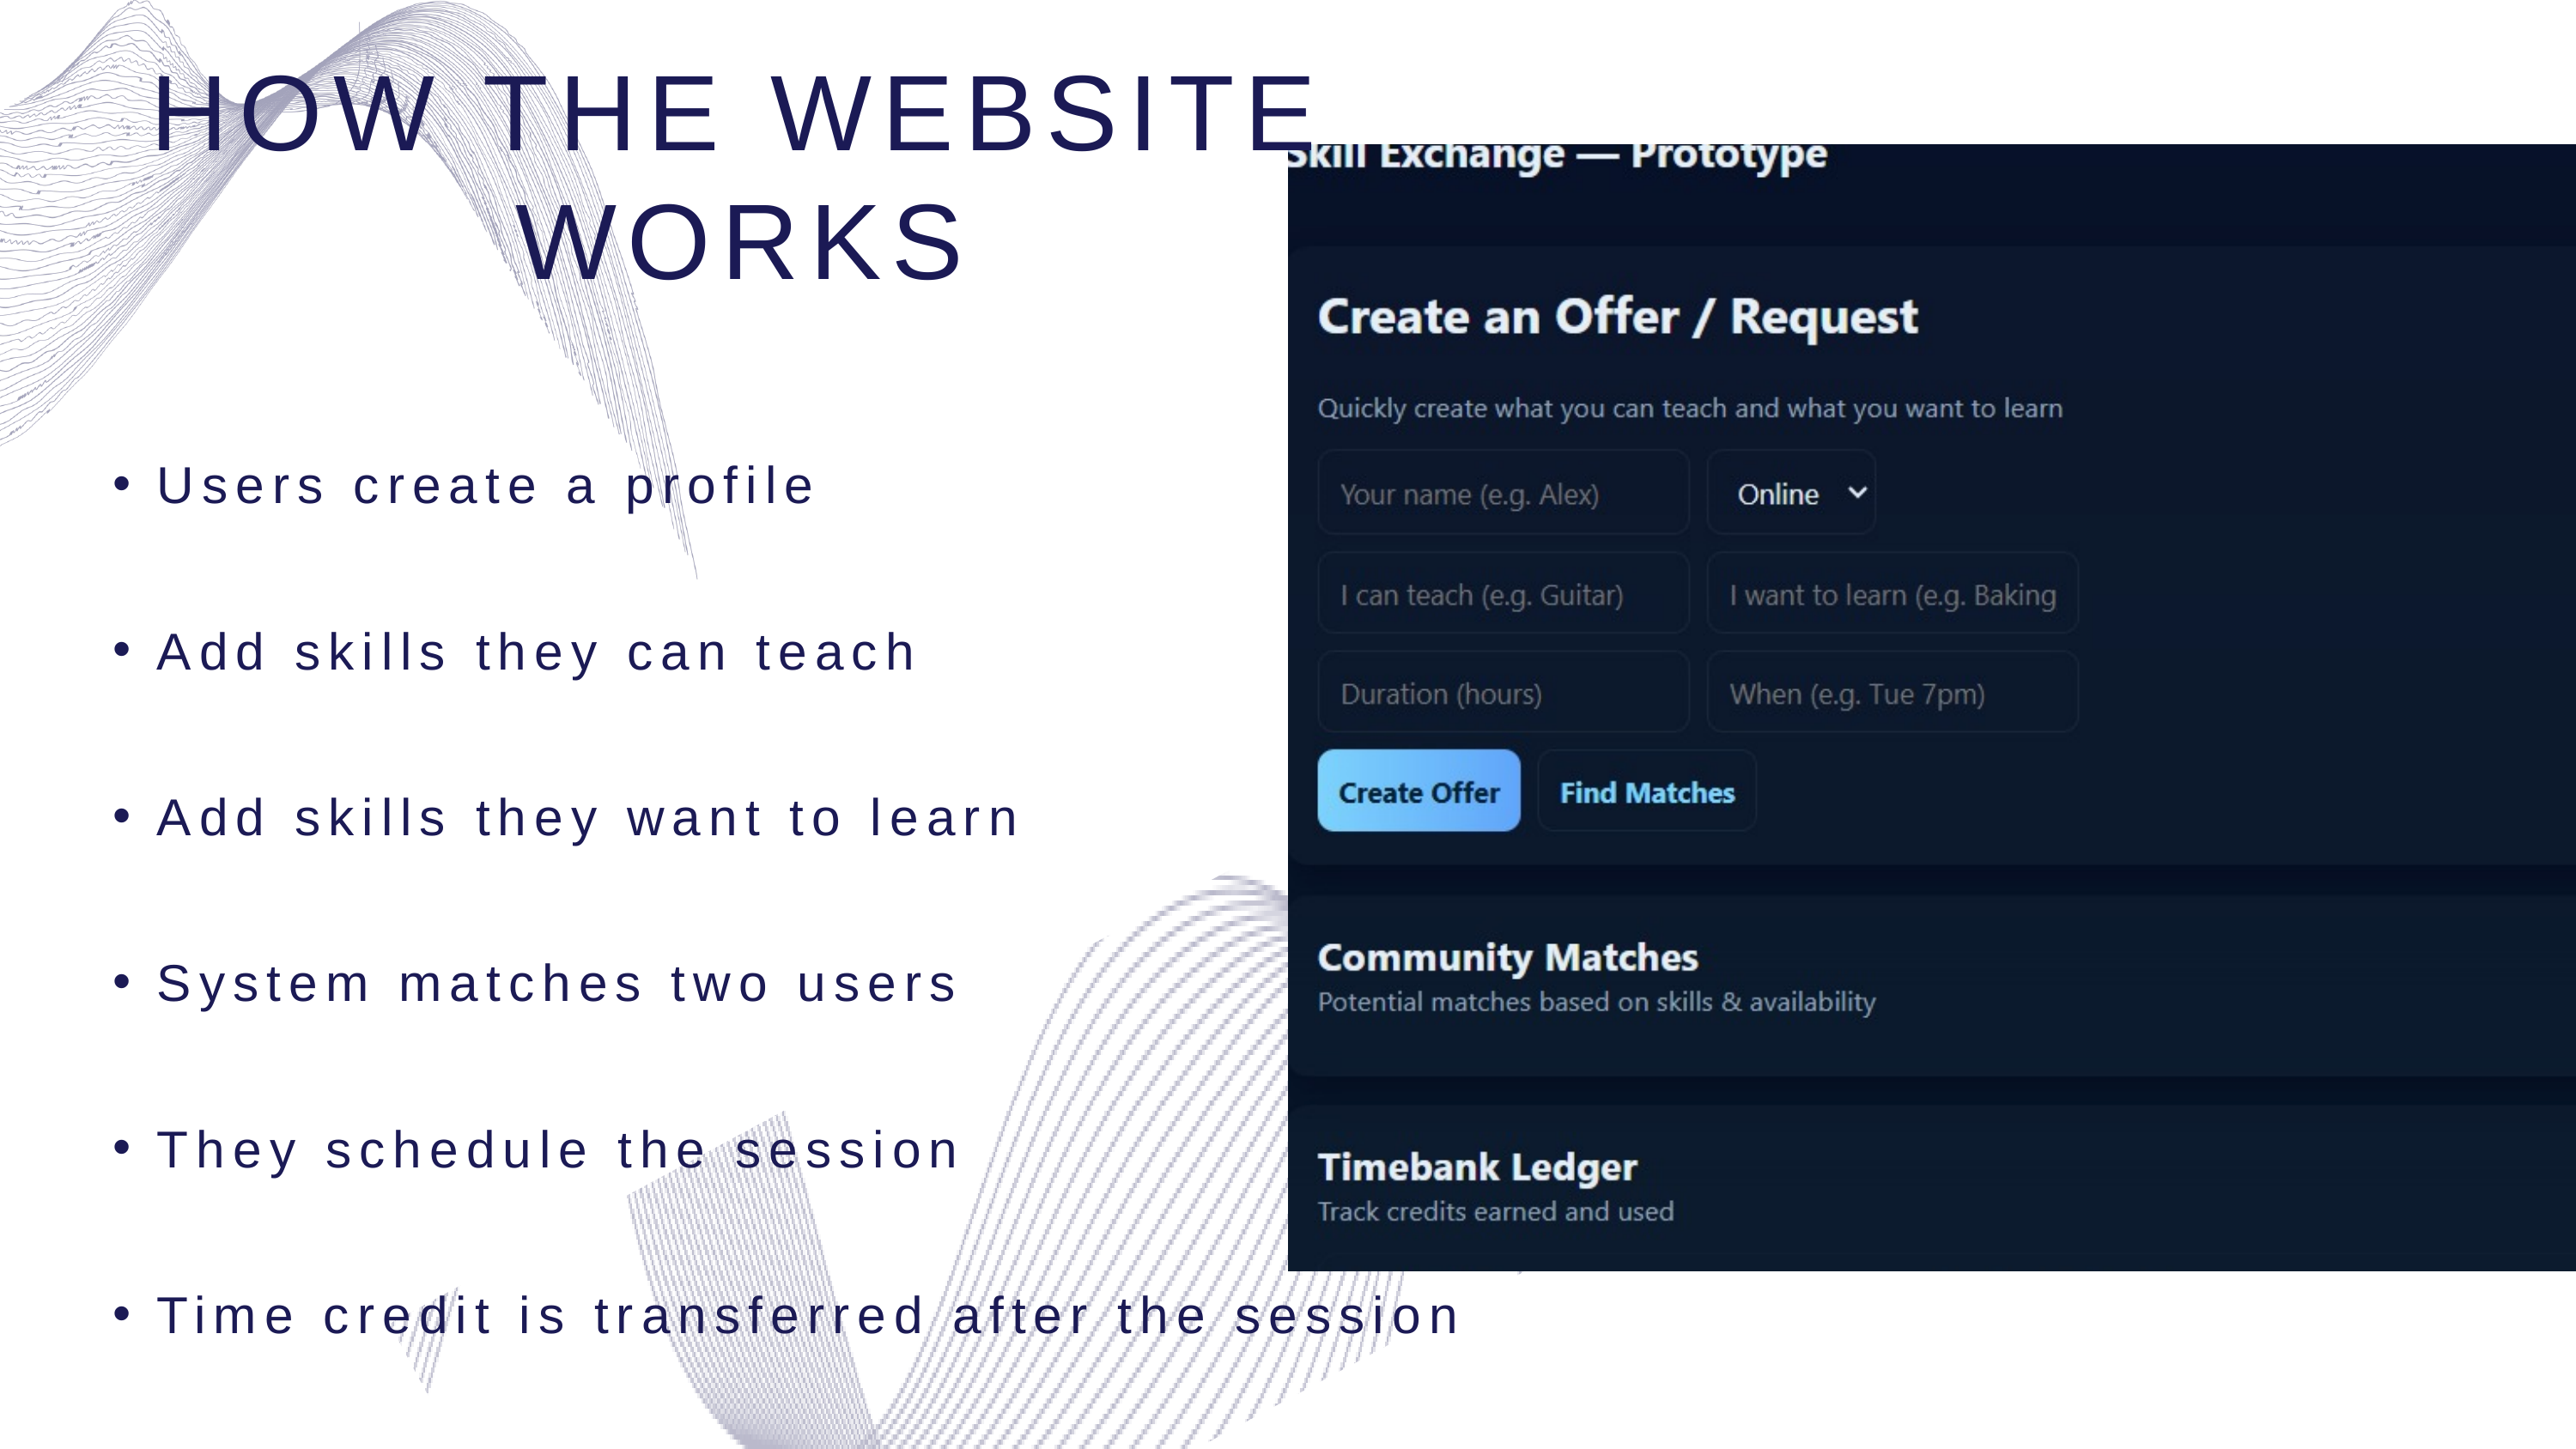

HOW THE WEBSITE WORKS

Users create a profile

Add skills they can teach

Add skills they want to learn

System matches two users

They schedule the session

Time credit is transferred after the session